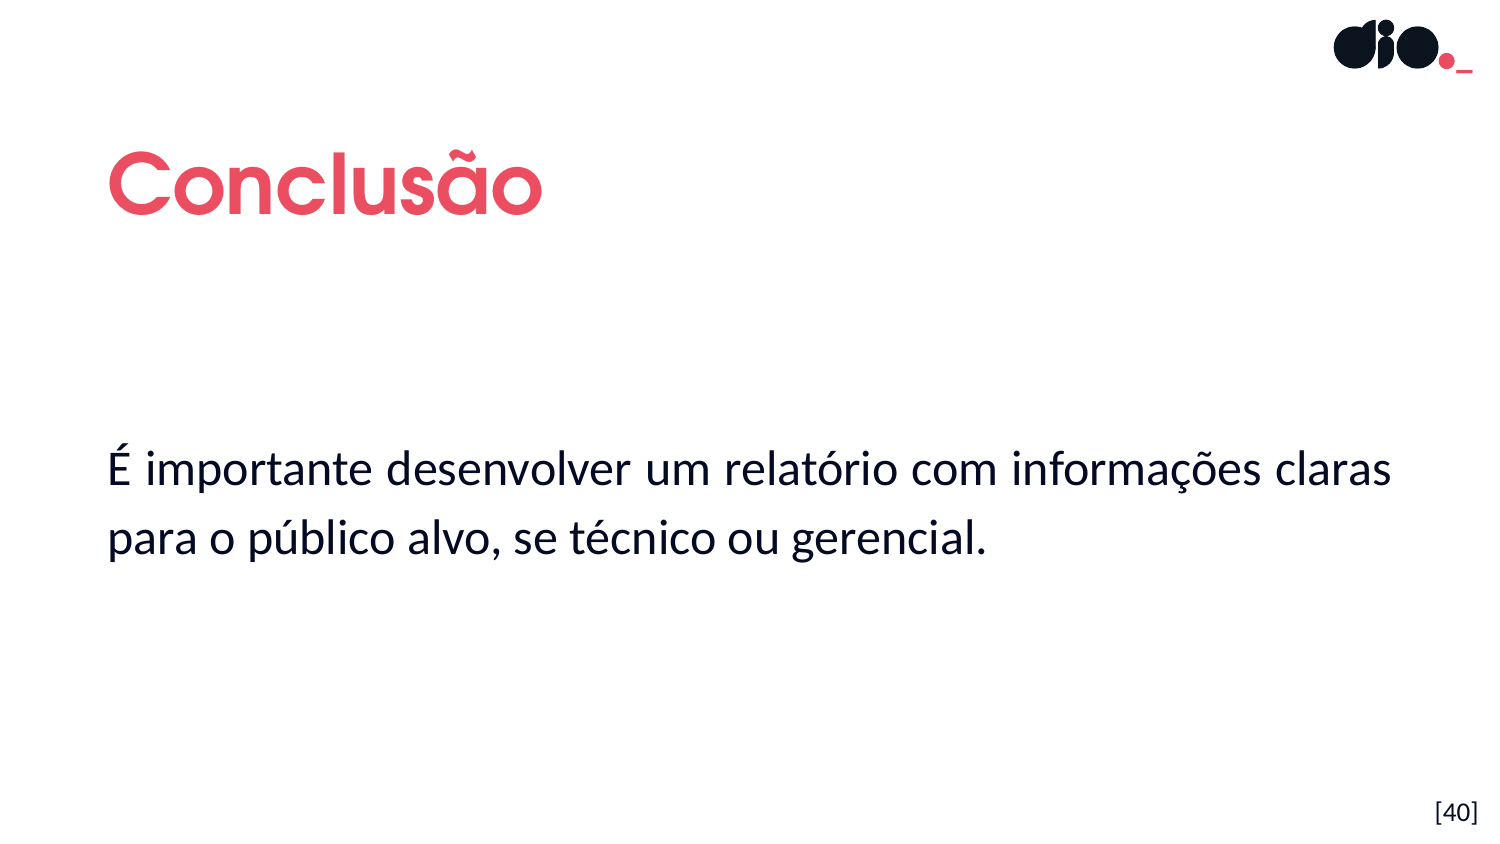

Conclusão
É importante desenvolver um relatório com informações claras para o público alvo, se técnico ou gerencial.
[40]